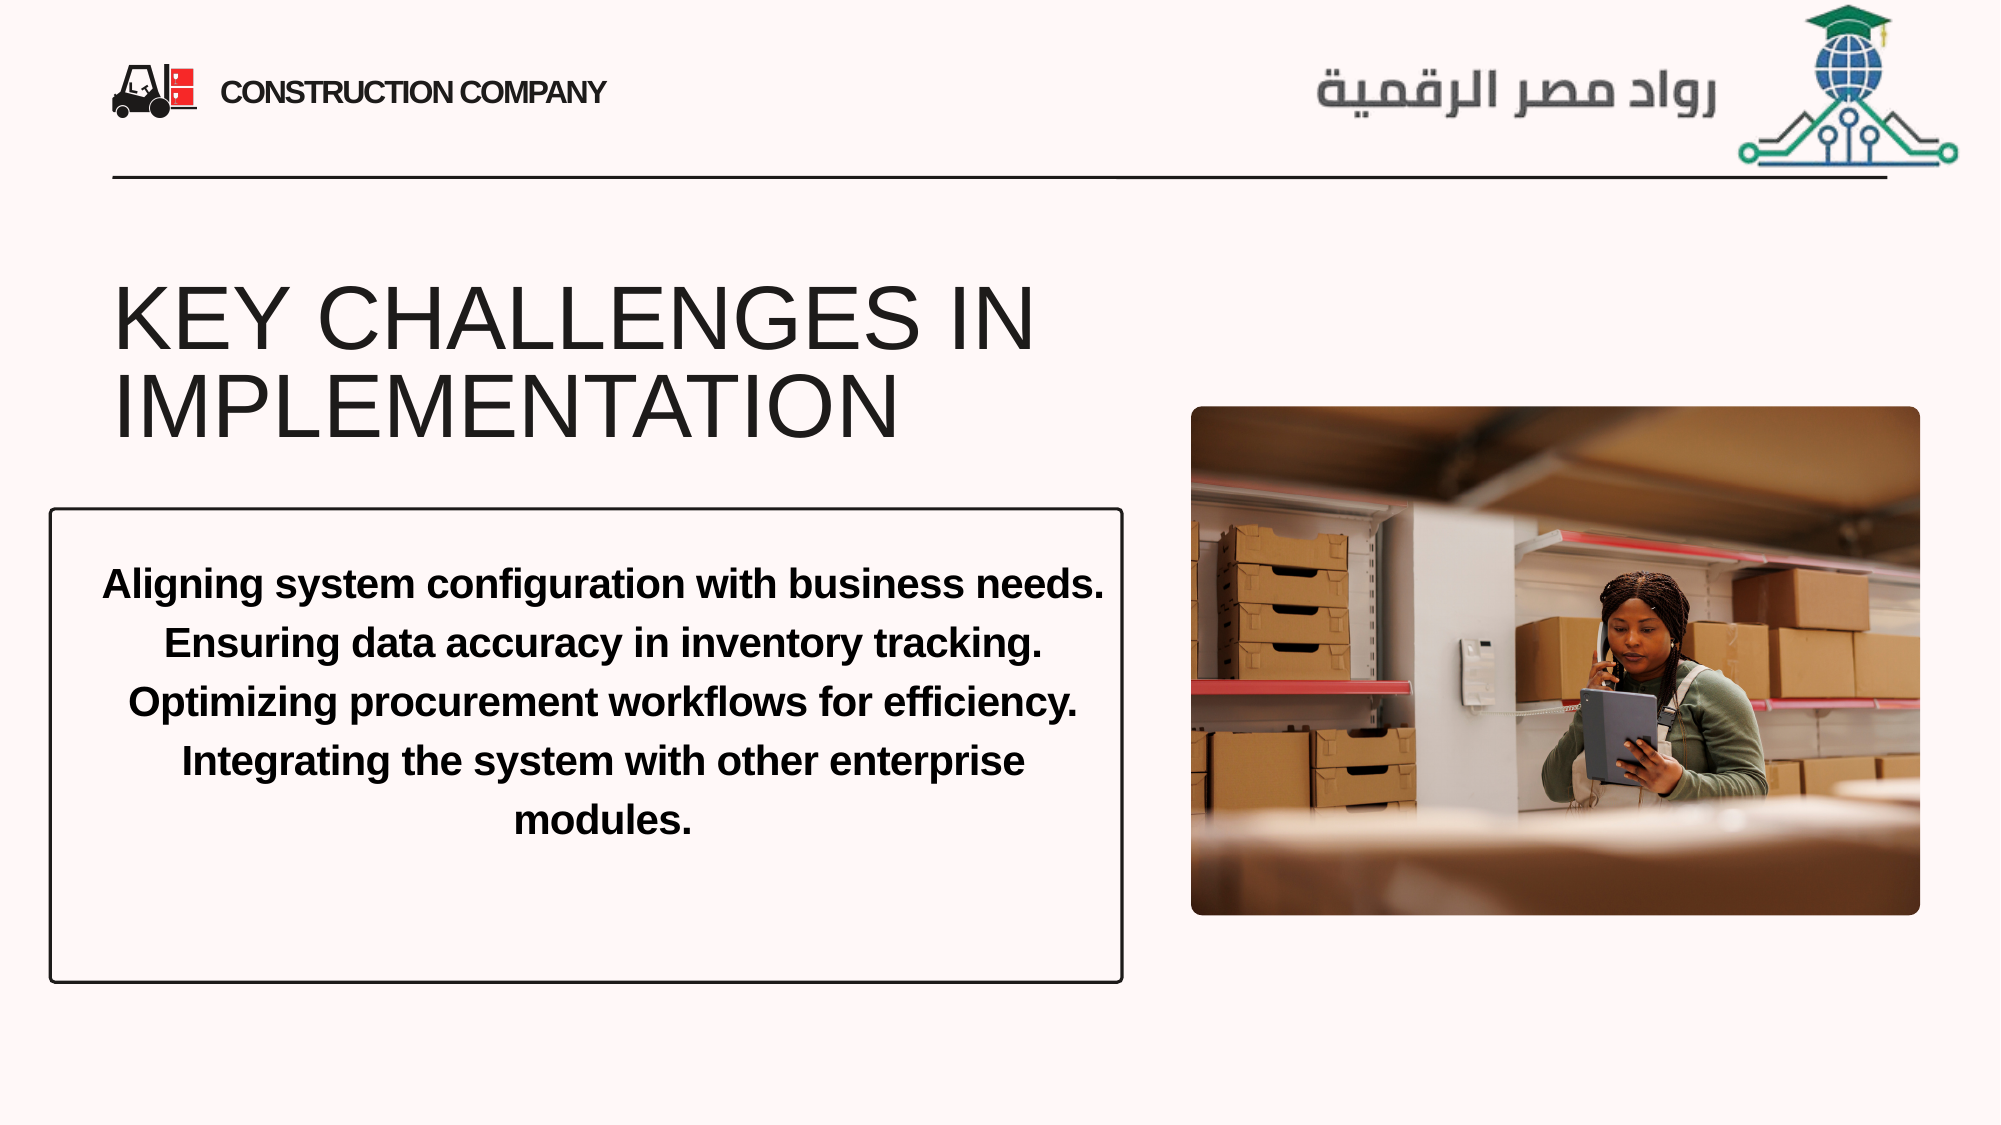

CONSTRUCTION COMPANY

KEY CHALLENGES IN IMPLEMENTATION

Aligning system configuration with business needs.
Ensuring data accuracy in inventory tracking.
Optimizing procurement workflows for efficiency.
Integrating the system with other enterprise modules.